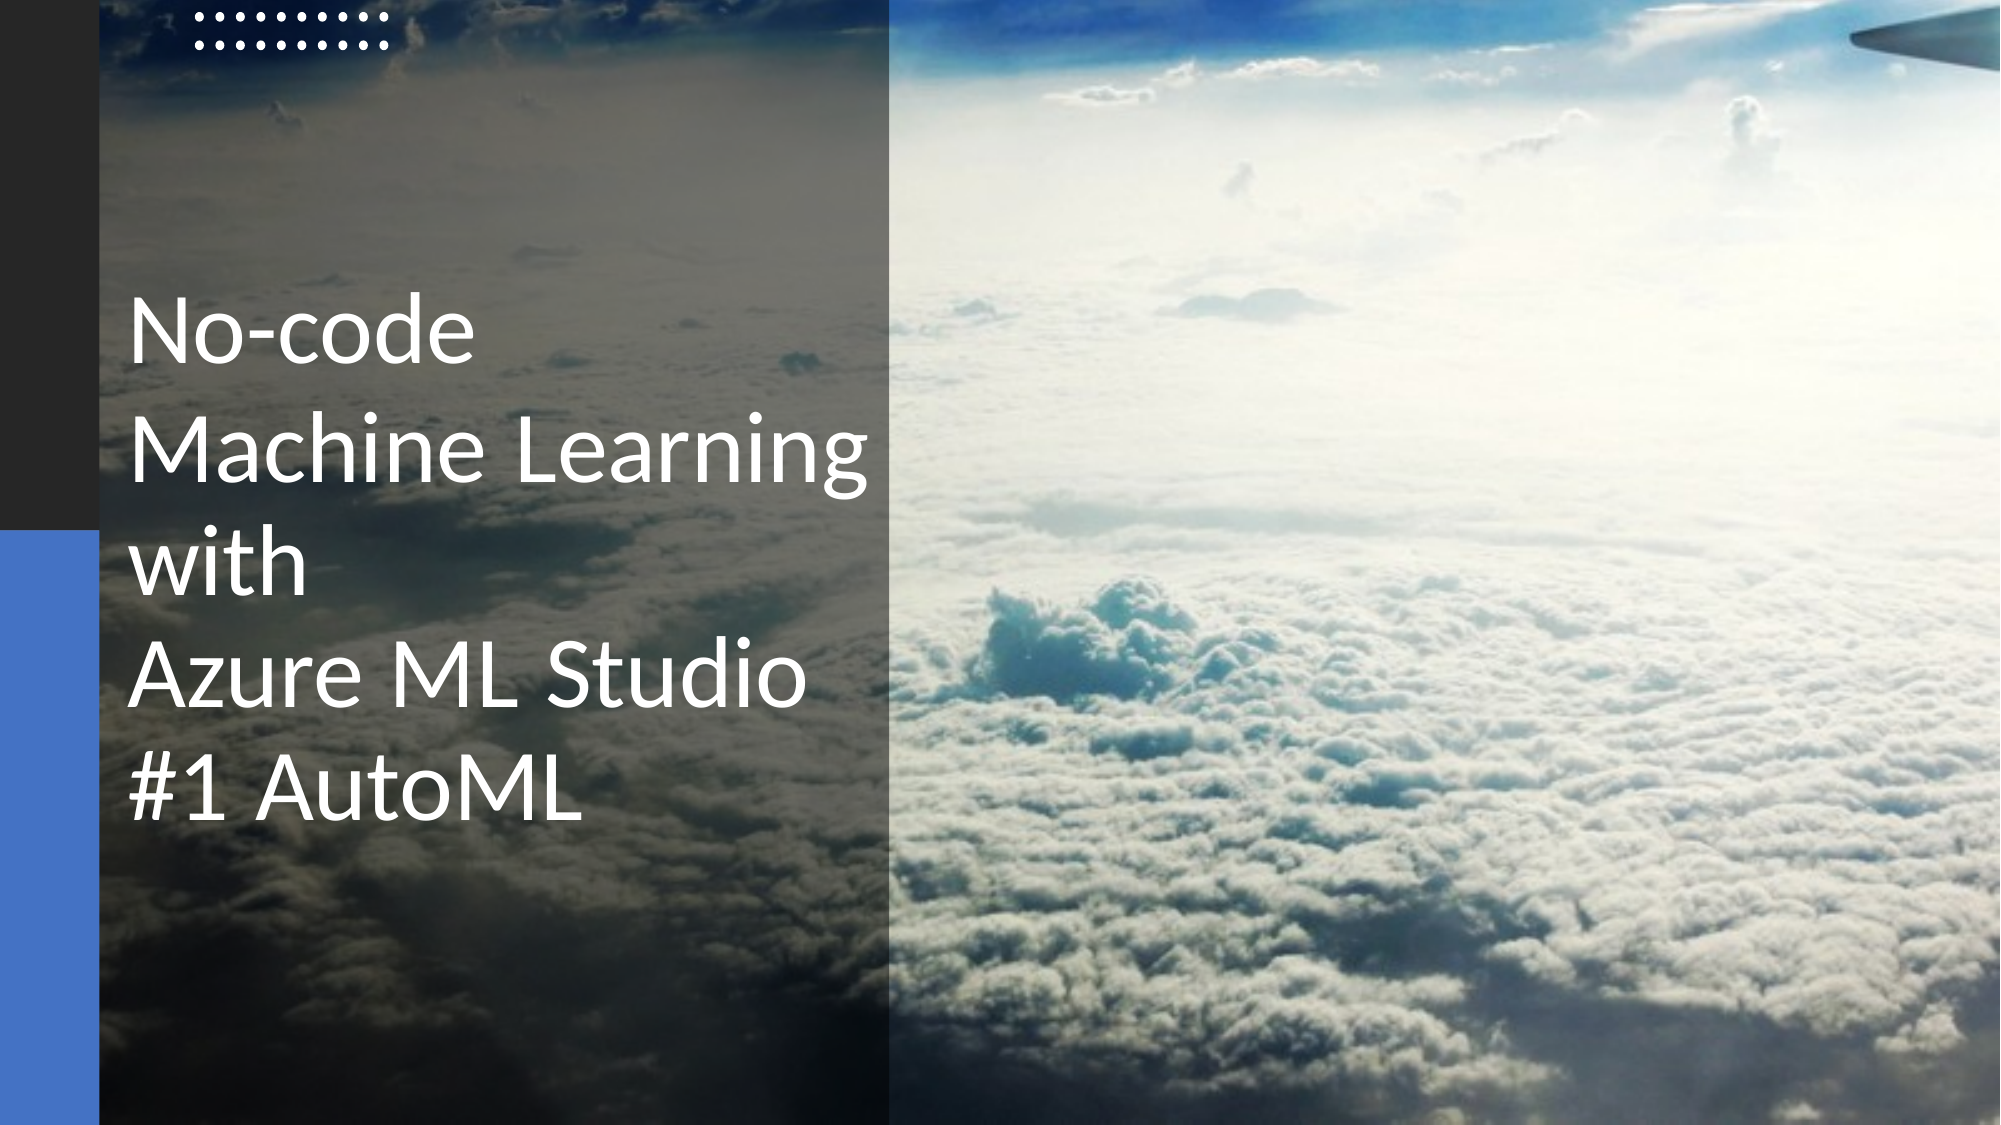

No-code
Machine Learning with
Azure ML Studio #1 AutoML